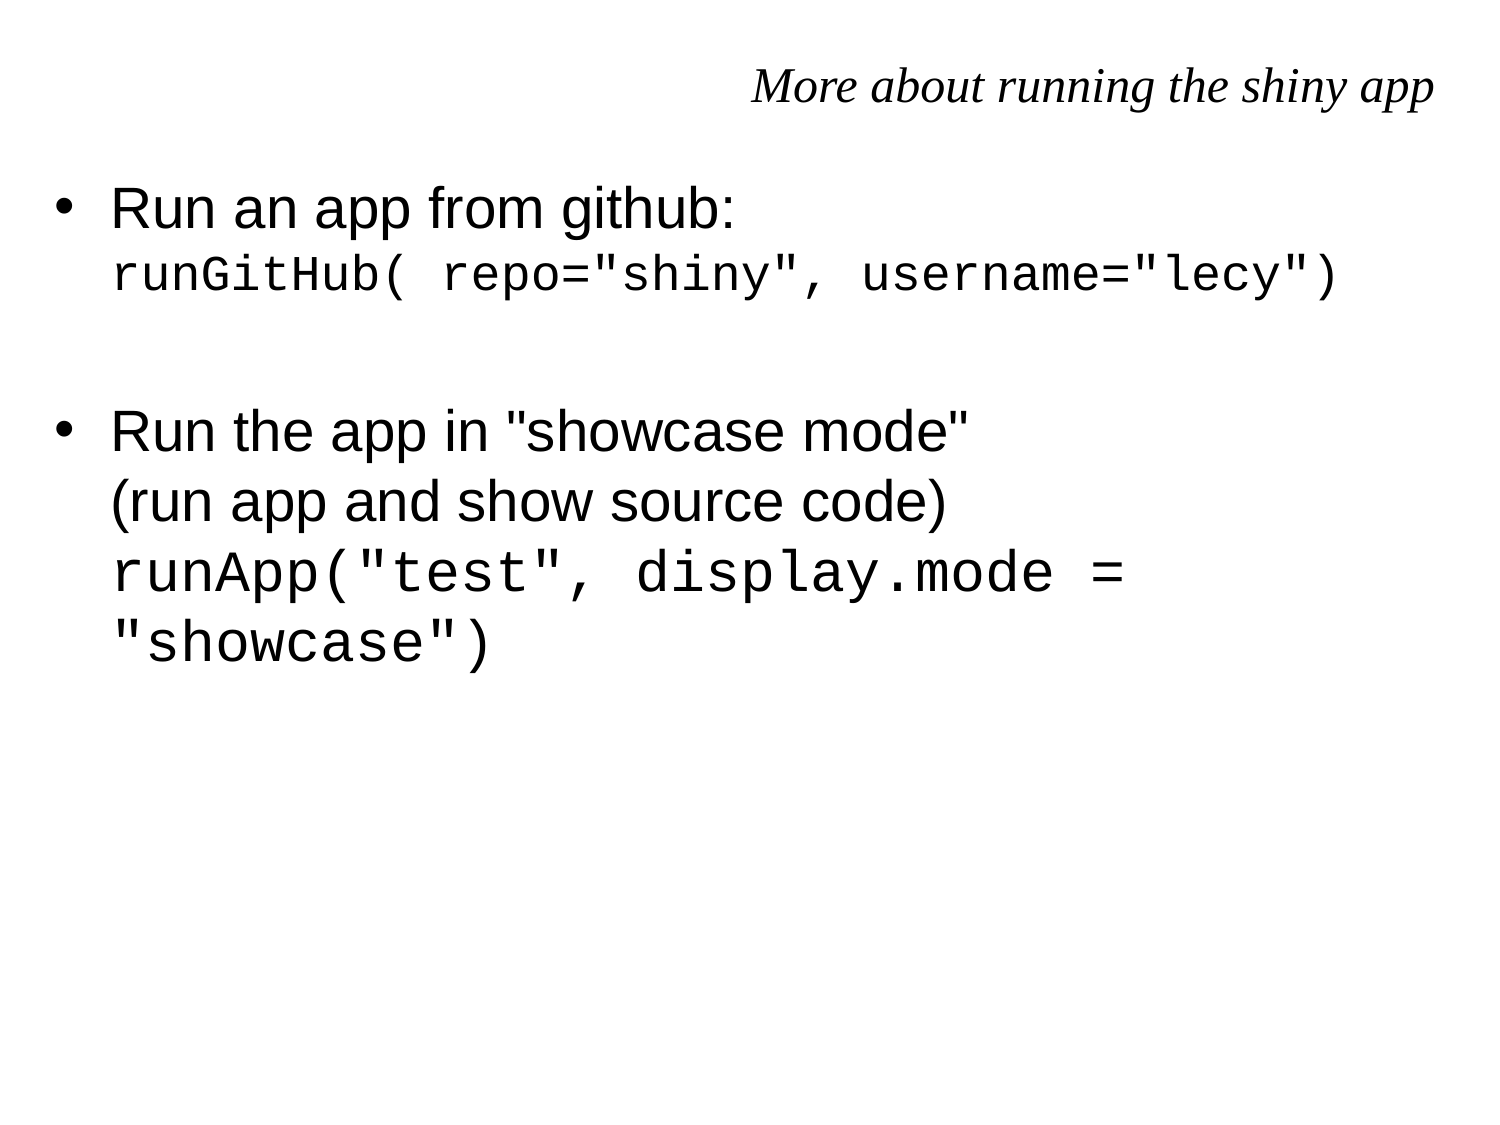

# More about running the shiny app
Run an app from github:
runGitHub( repo="shiny", username="lecy")

Run the app in "showcase mode"
(run app and show source code)
runApp("test", display.mode = "showcase")